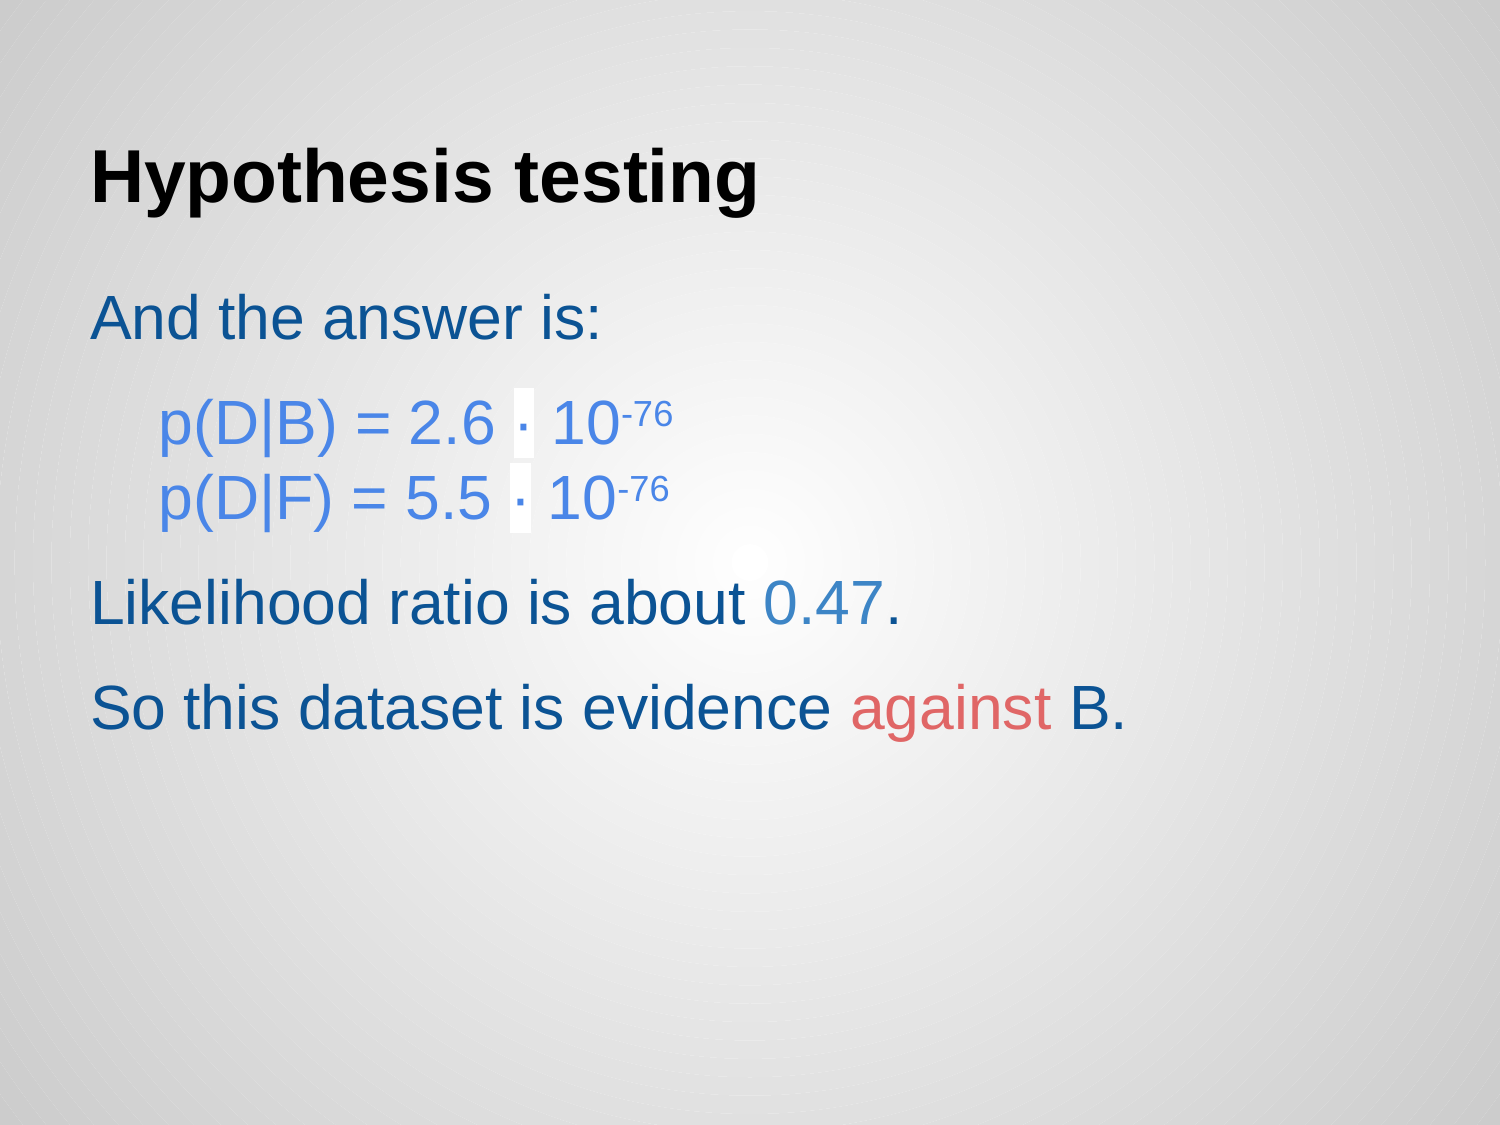

# Hypothesis testing
And the answer is:

    p(D|B) = 2.6 · 10-76
    p(D|F) = 5.5 · 10-76

Likelihood ratio is about 0.47.

So this dataset is evidence against B.